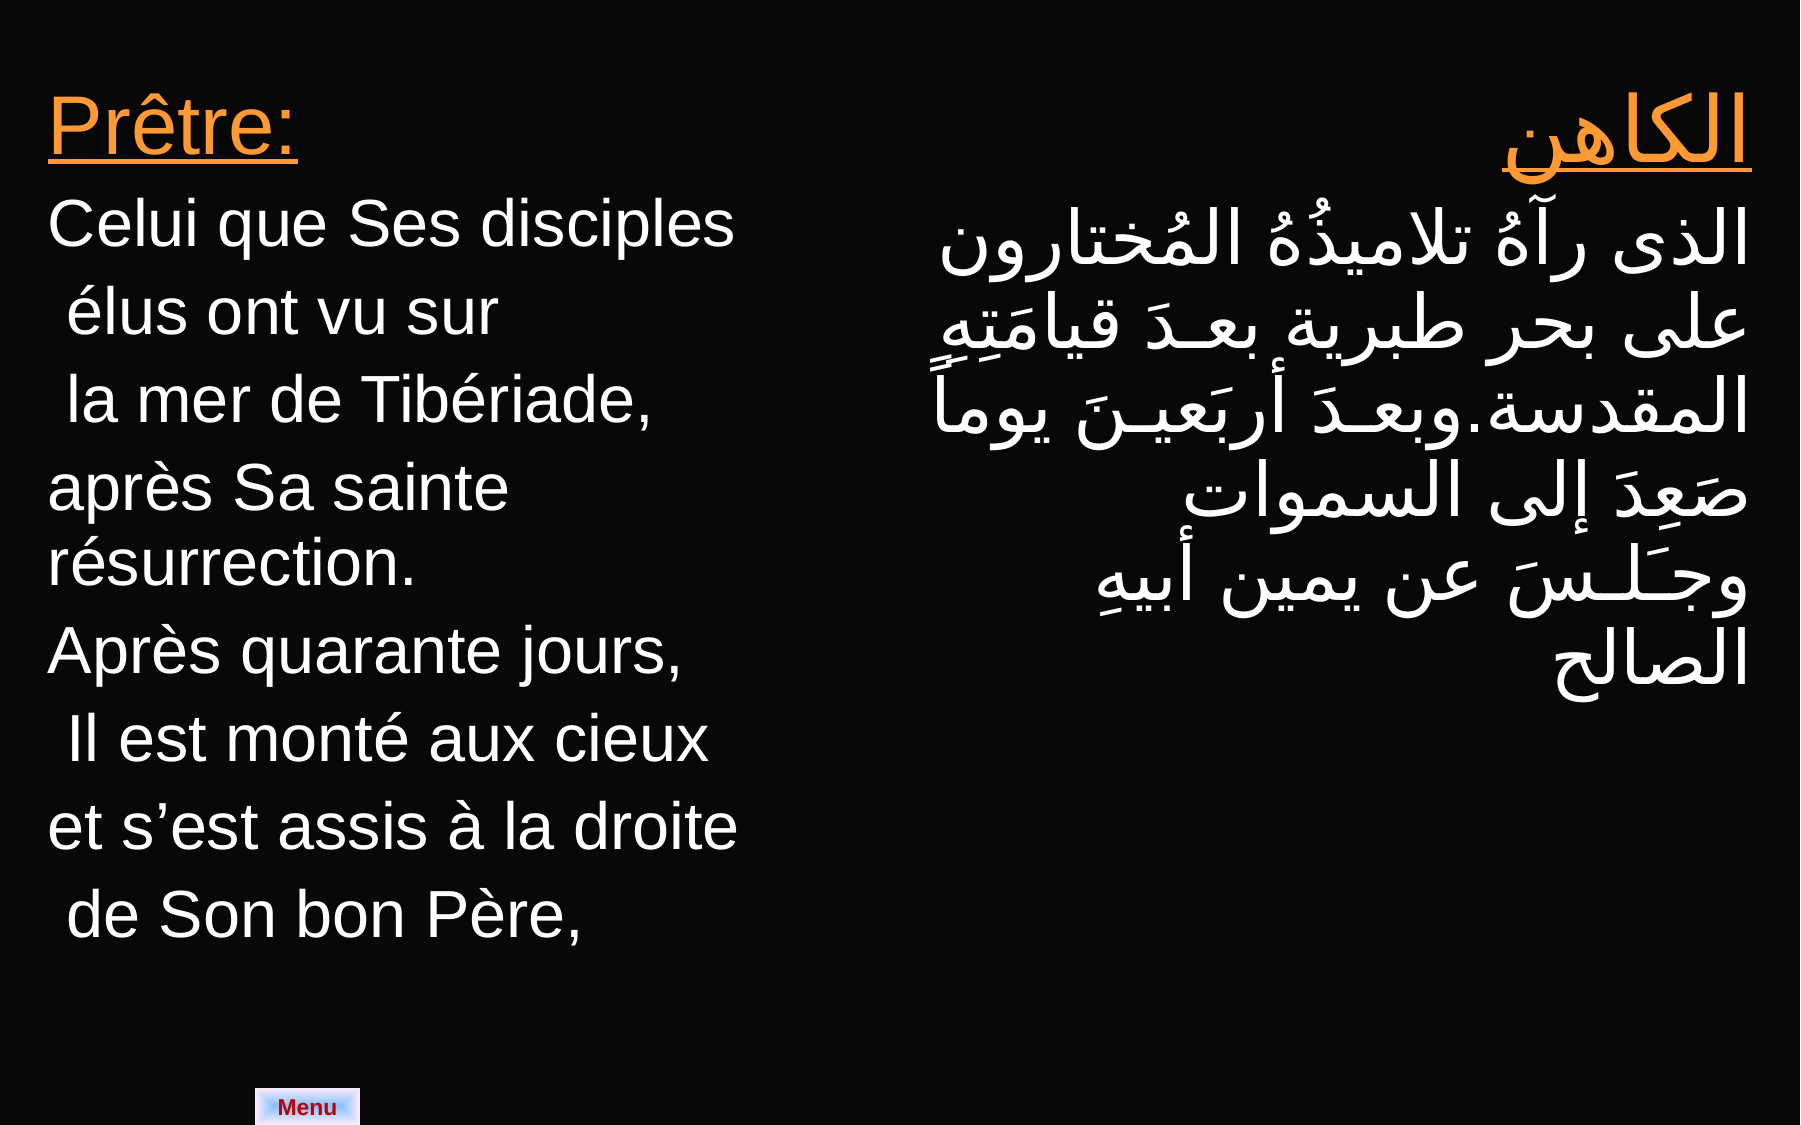

| Prêtre: Celui que Ses disciples élus ont vu sur la mer de Tibériade, après Sa sainte résurrection. Après quarante jours, Il est monté aux cieux et s’est assis à la droite de Son bon Père, | الكاهن الذى رآهُ تلاميذُهُ المُختارون على بحر طبرية بعـدَ قيامَتِهِ المقدسة.وبعـدَ أربَعيـنَ يوماً صَعِدَ إلى السموات وجـَلـسَ عن يمين أبيهِ الصالح |
| --- | --- |
Menu